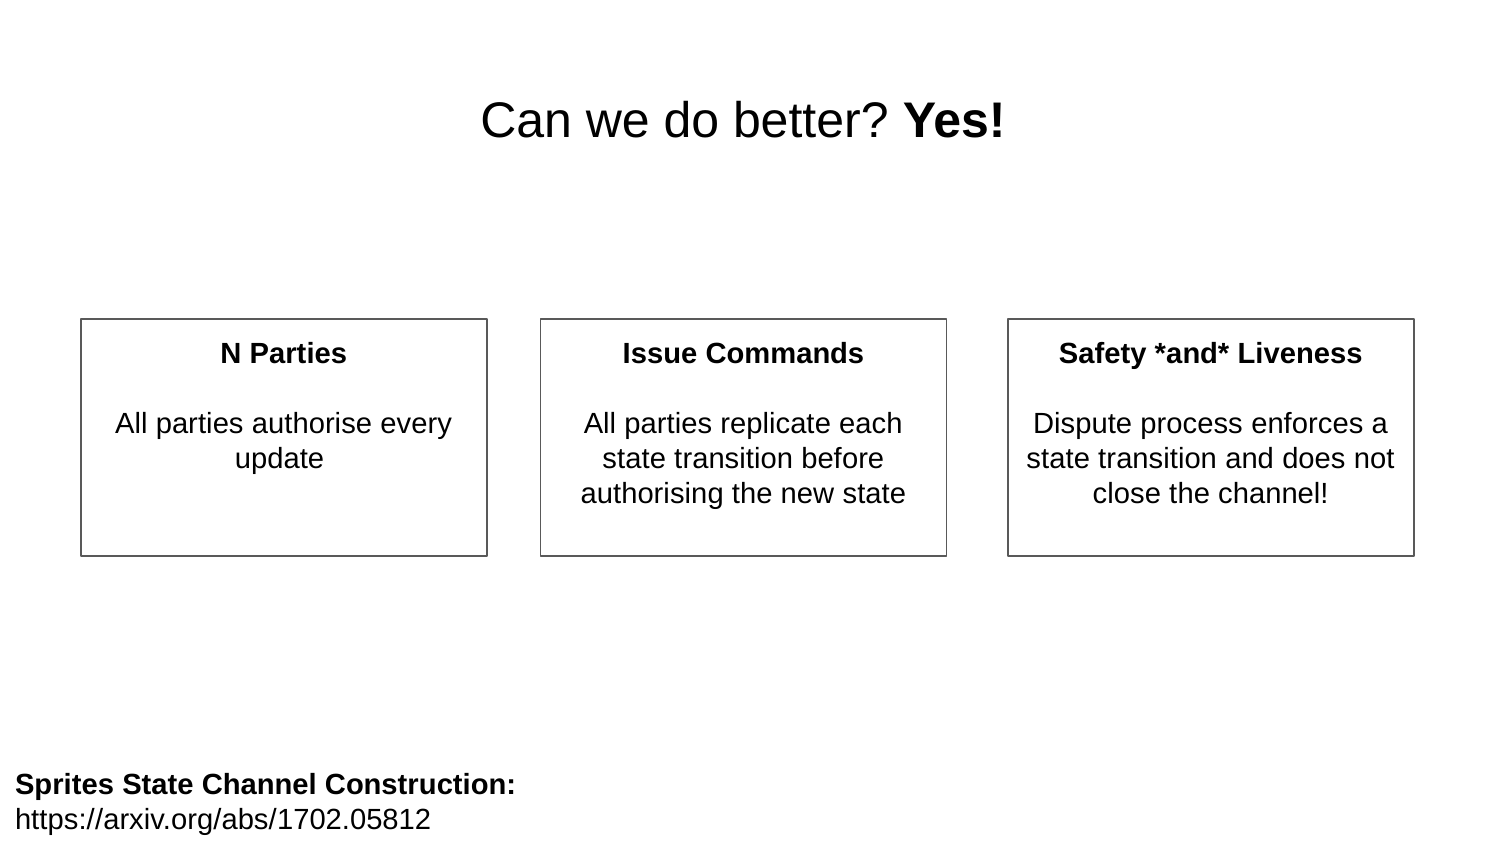

# Can we do better? Yes!
N Parties
All parties authorise every update

Issue Commands
All parties replicate each state transition before authorising the new state

Safety *and* Liveness
Dispute process enforces a state transition and does not close the channel!
Sprites State Channel Construction: https://arxiv.org/abs/1702.05812